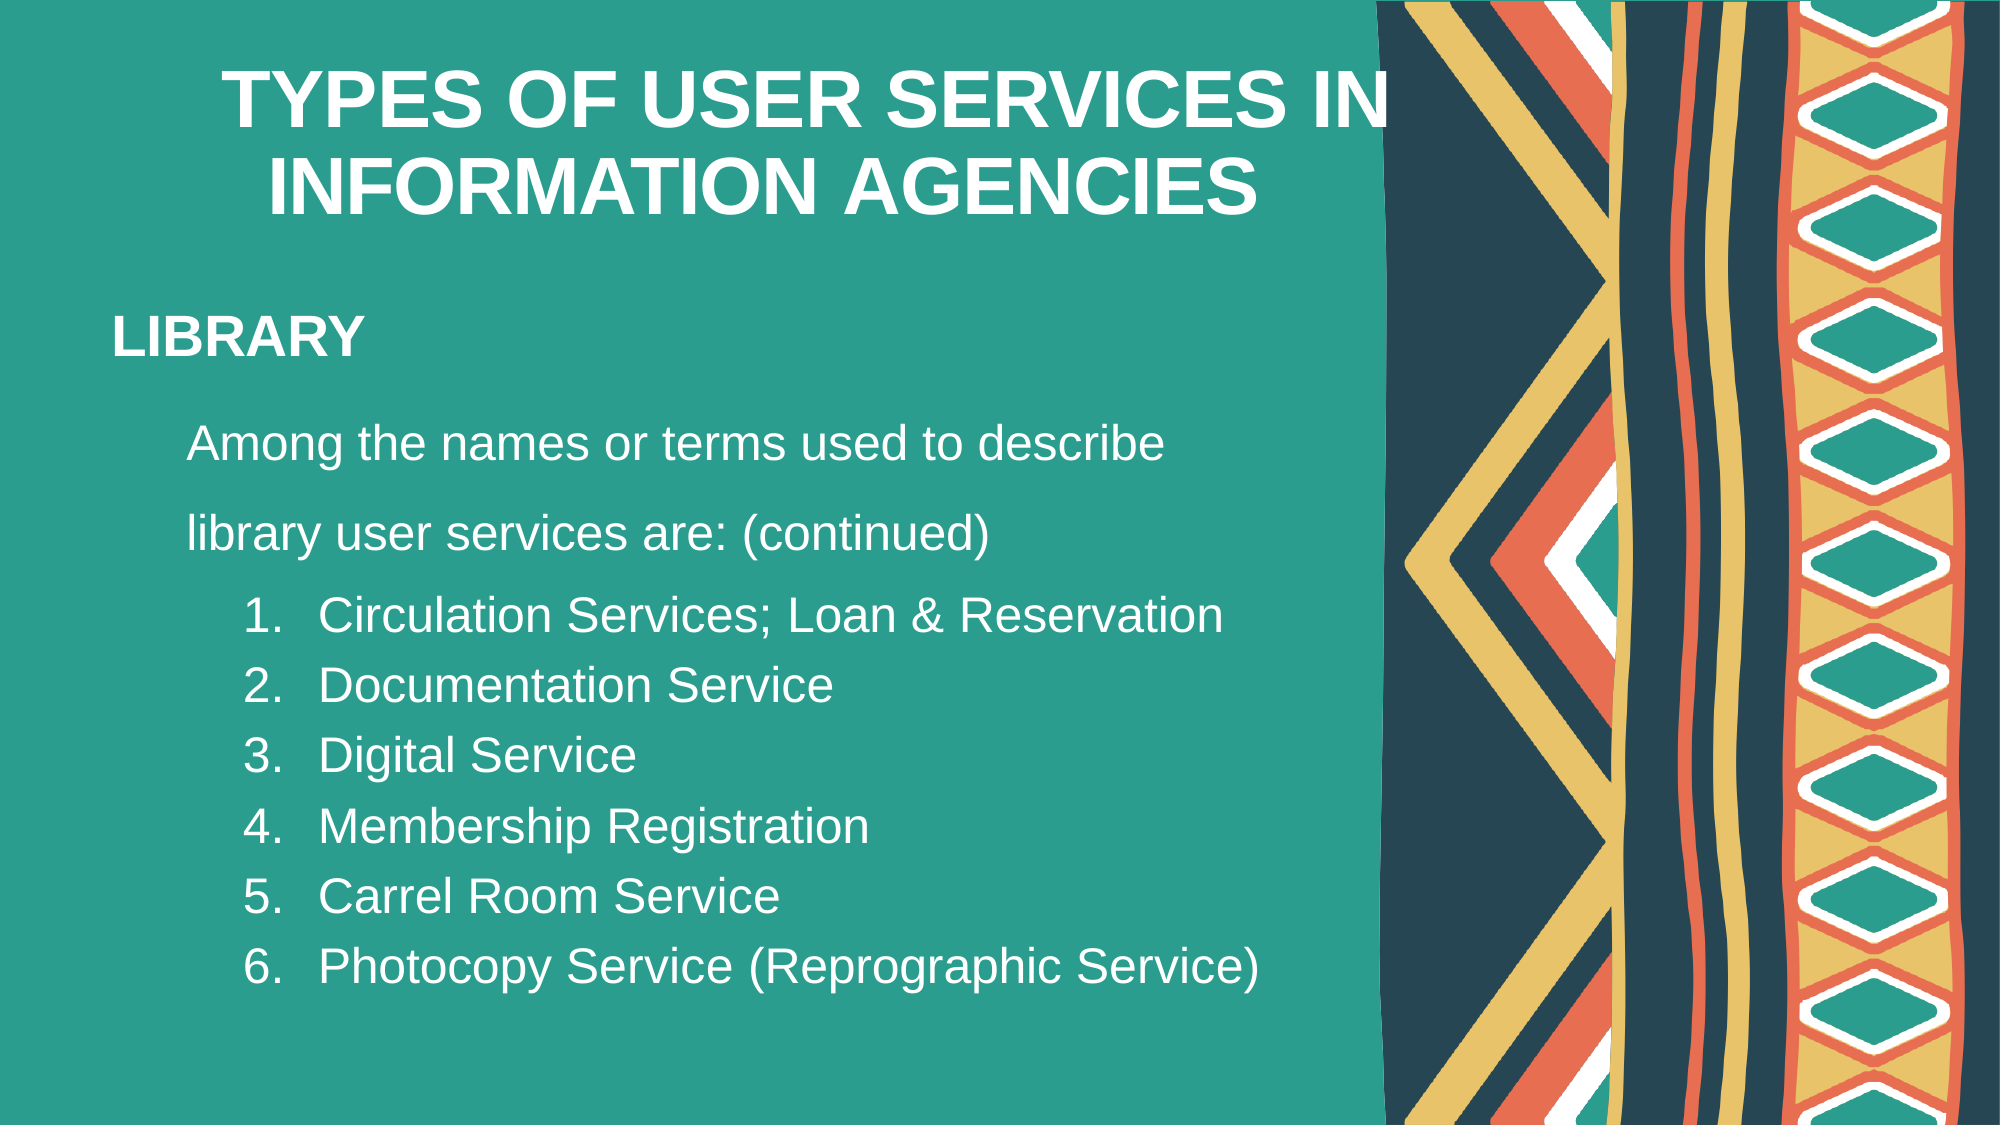

# TYPES OF USER SERVICES IN  INFORMATION AGENCIES
LIBRARY
Among the names or terms used to describe library user services are: (continued)
Circulation Services; Loan & Reservation
Documentation Service
Digital Service
Membership Registration
Carrel Room Service
Photocopy Service (Reprographic Service)